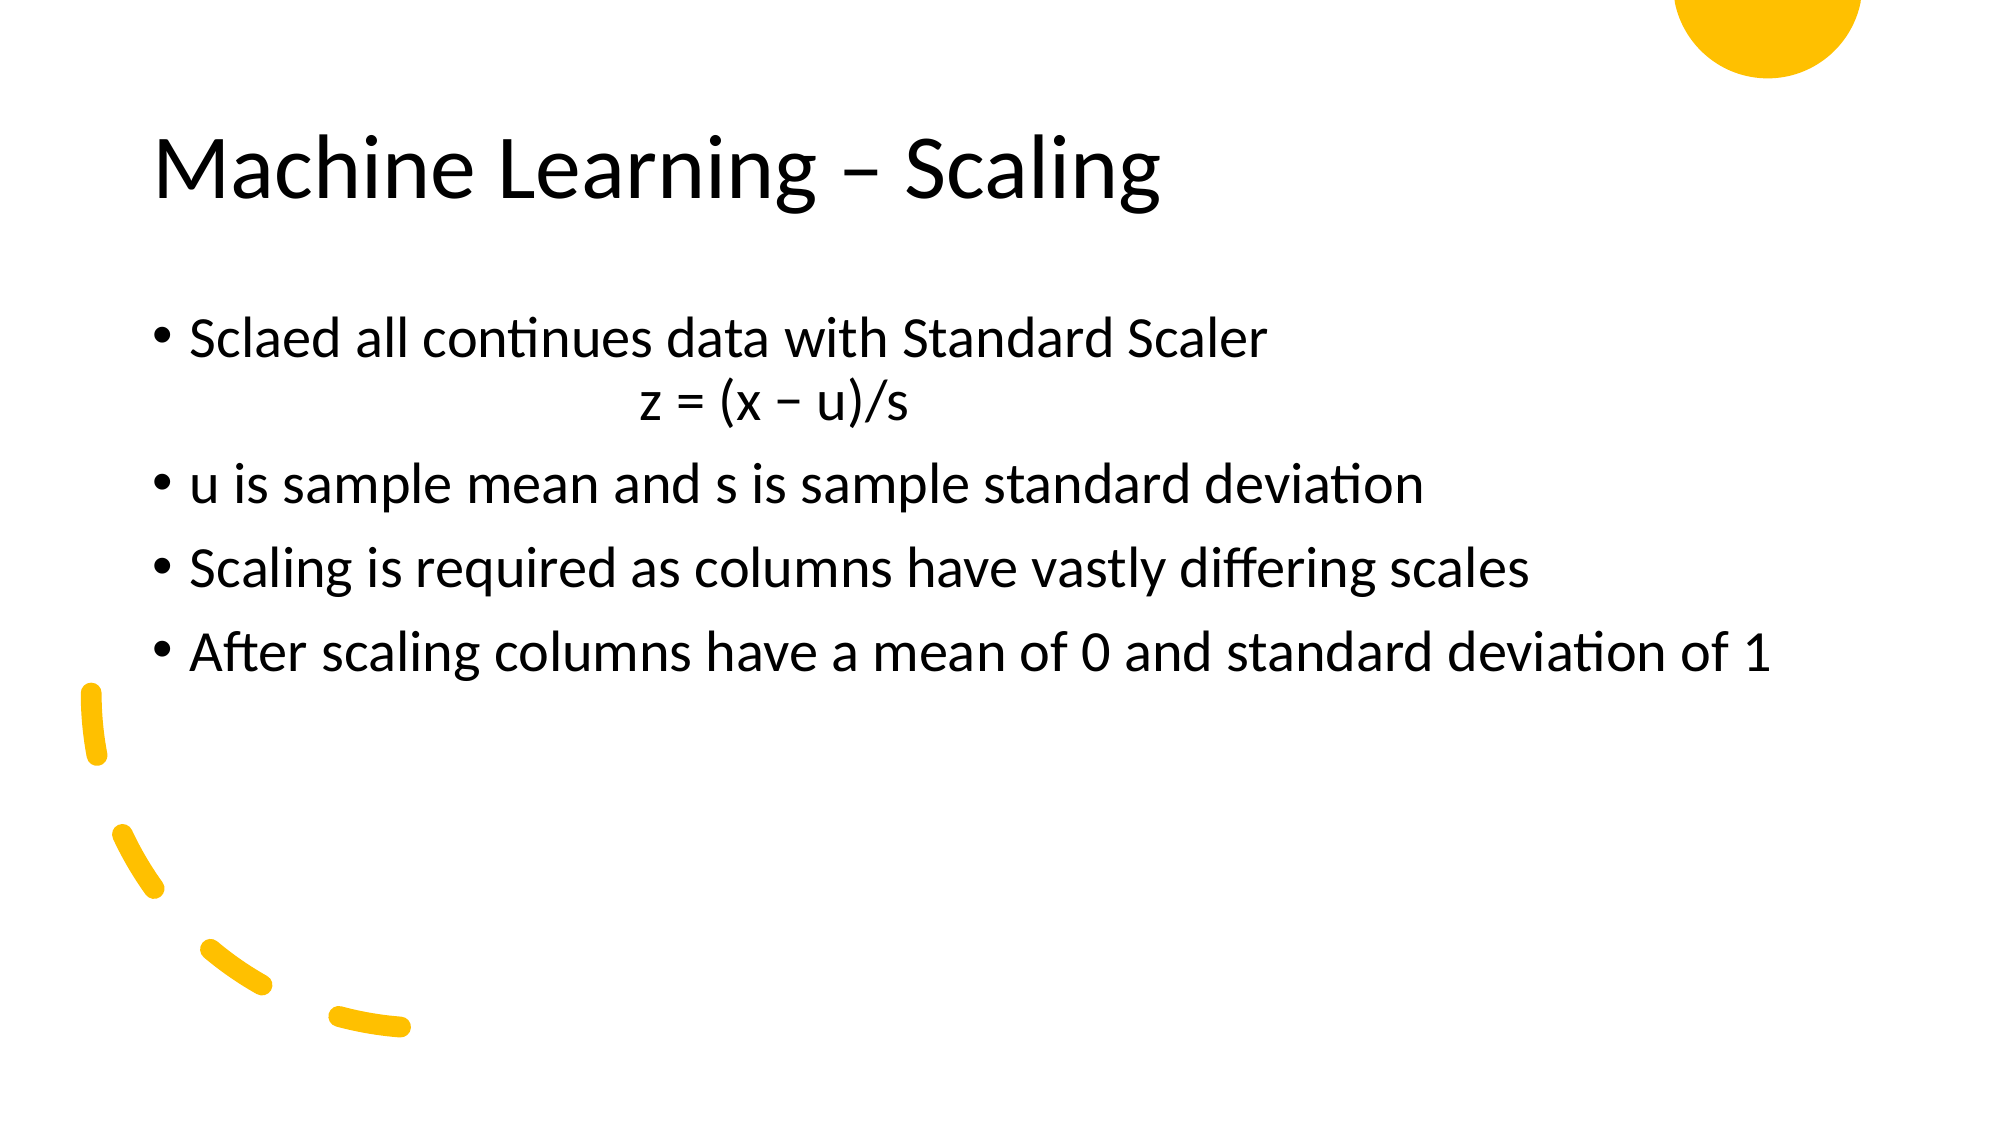

# Machine Learning – Scaling
Sclaed all continues data with Standard Scaler
			z = (x − u)/s
u is sample mean and s is sample standard deviation
Scaling is required as columns have vastly differing scales
After scaling columns have a mean of 0 and standard deviation of 1